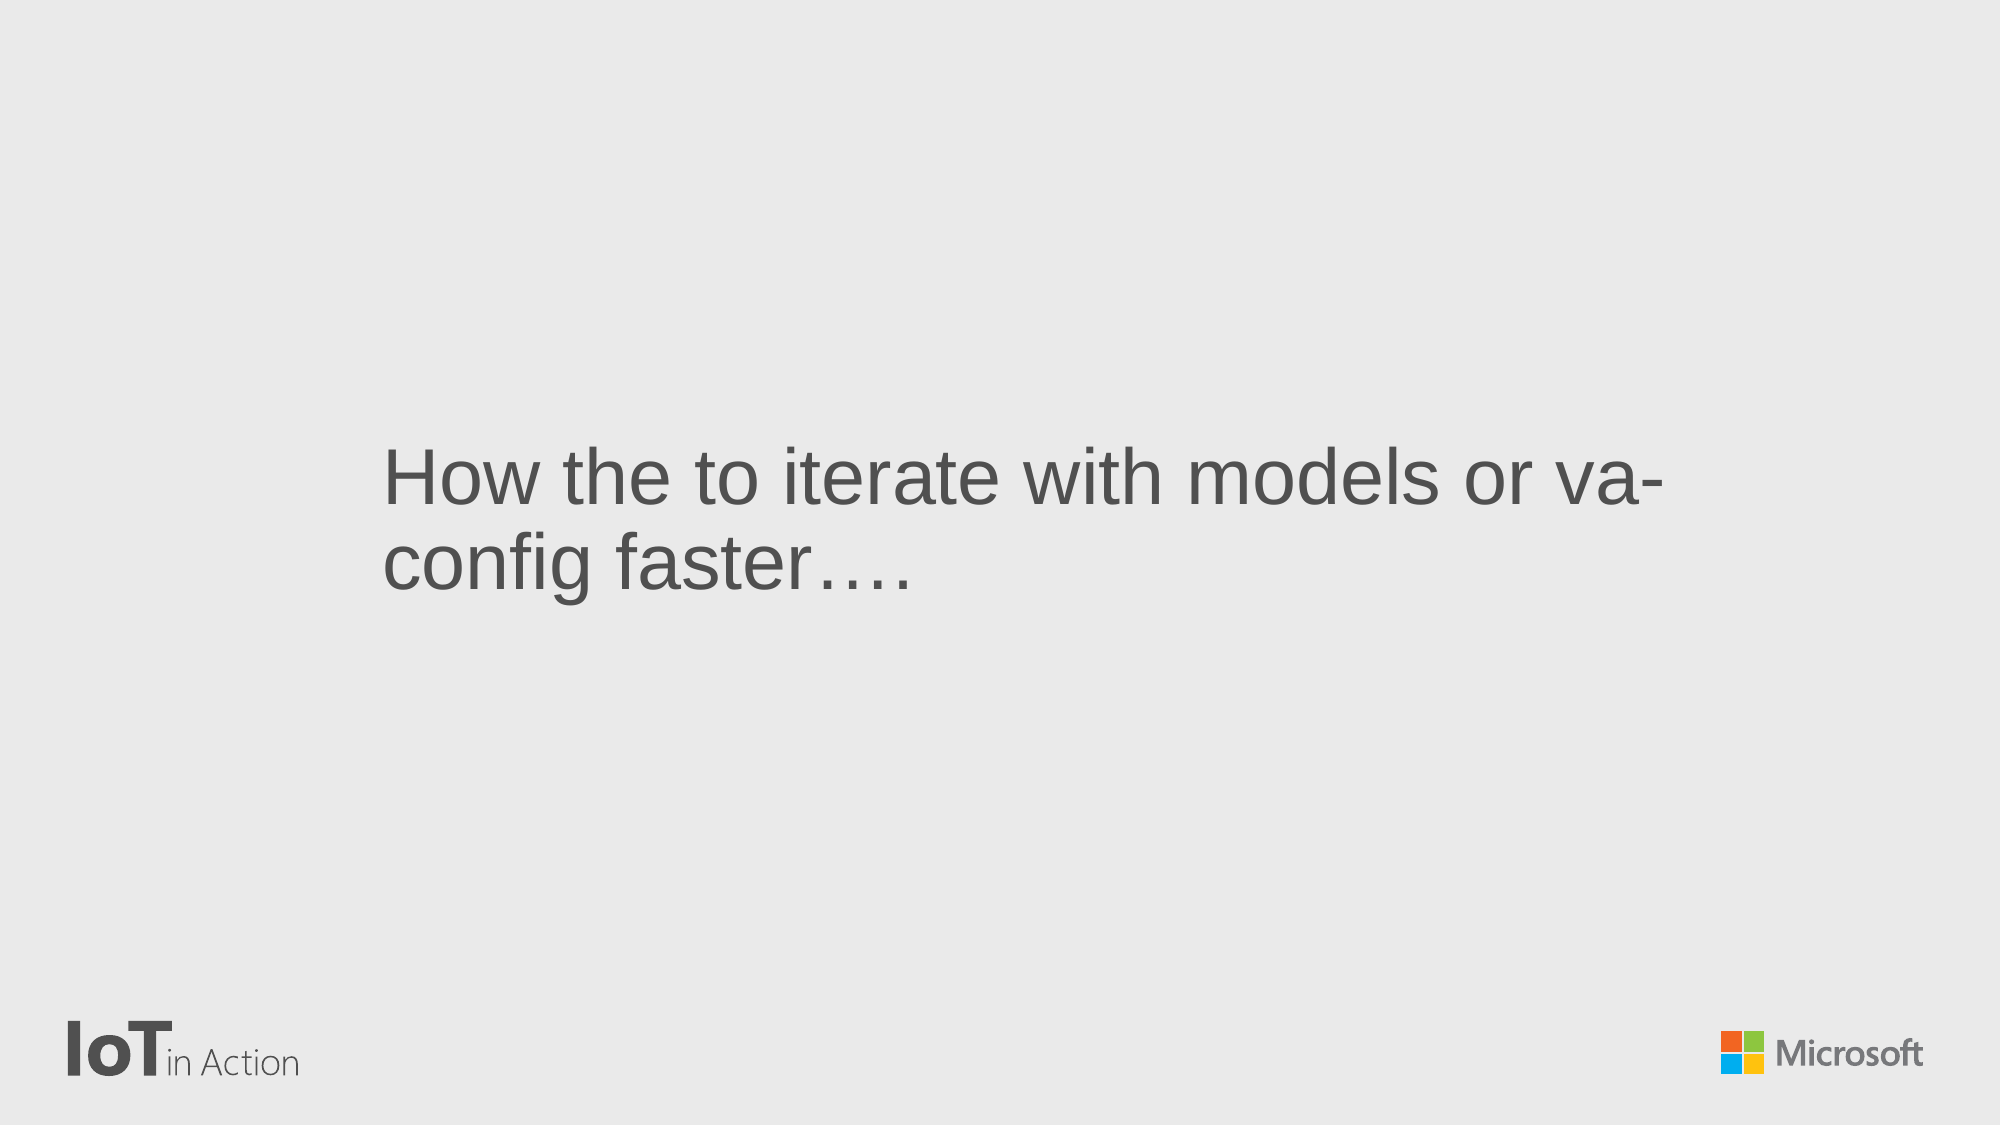

# How the to iterate with models or va-config faster….